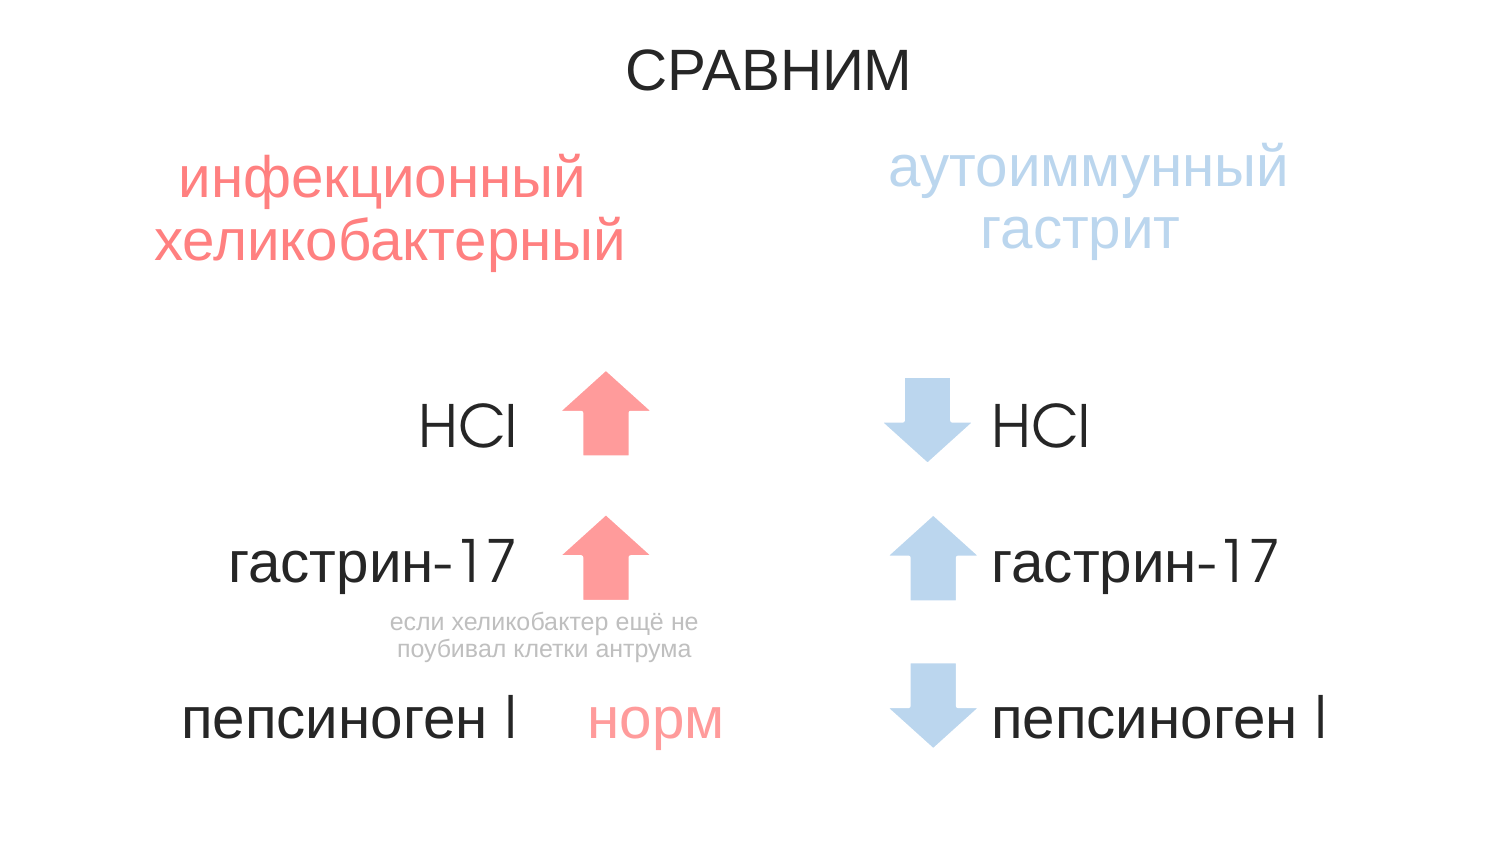

СРАВНИМ
инфекционный
хеликобактерный
аутоиммунный гастрит
HCl
HCl

HCl

гастрин-17
гастрин-17
гастрин-17

если хеликобактер ещё не поубивал клетки антрума
пепсиноген I
пепсиноген I
пепсиноген I

норм